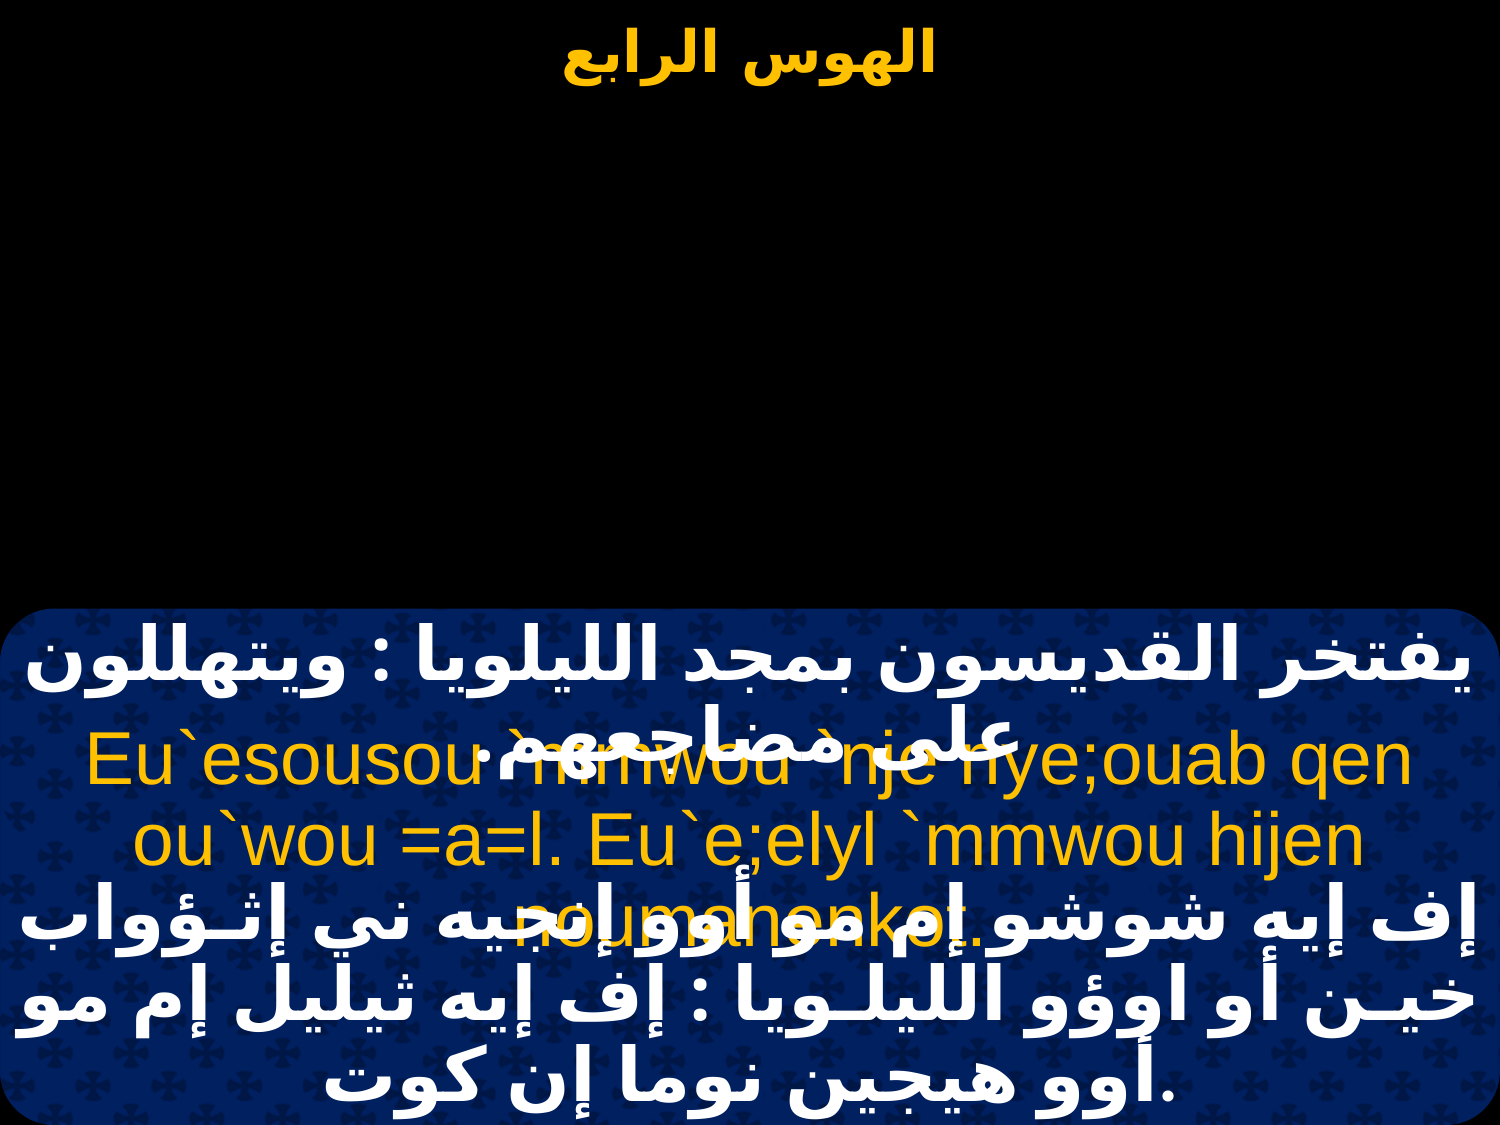

يفتخر القديسون بمجد الليلويا : ويتهللون على مضاجعهم.
Eu`esousou `mmwou `nje nye;ouab qen ou`wou =a=l. Eu`e;elyl `mmwou hijen noumanenkot.
إف إيه شوشو إم مو أوو إنجيه ني إثـؤواب خيـن أو اوؤو الليلـويا : إف إيه ثيليل إم مو أوو هيجين نوما إن كوت.